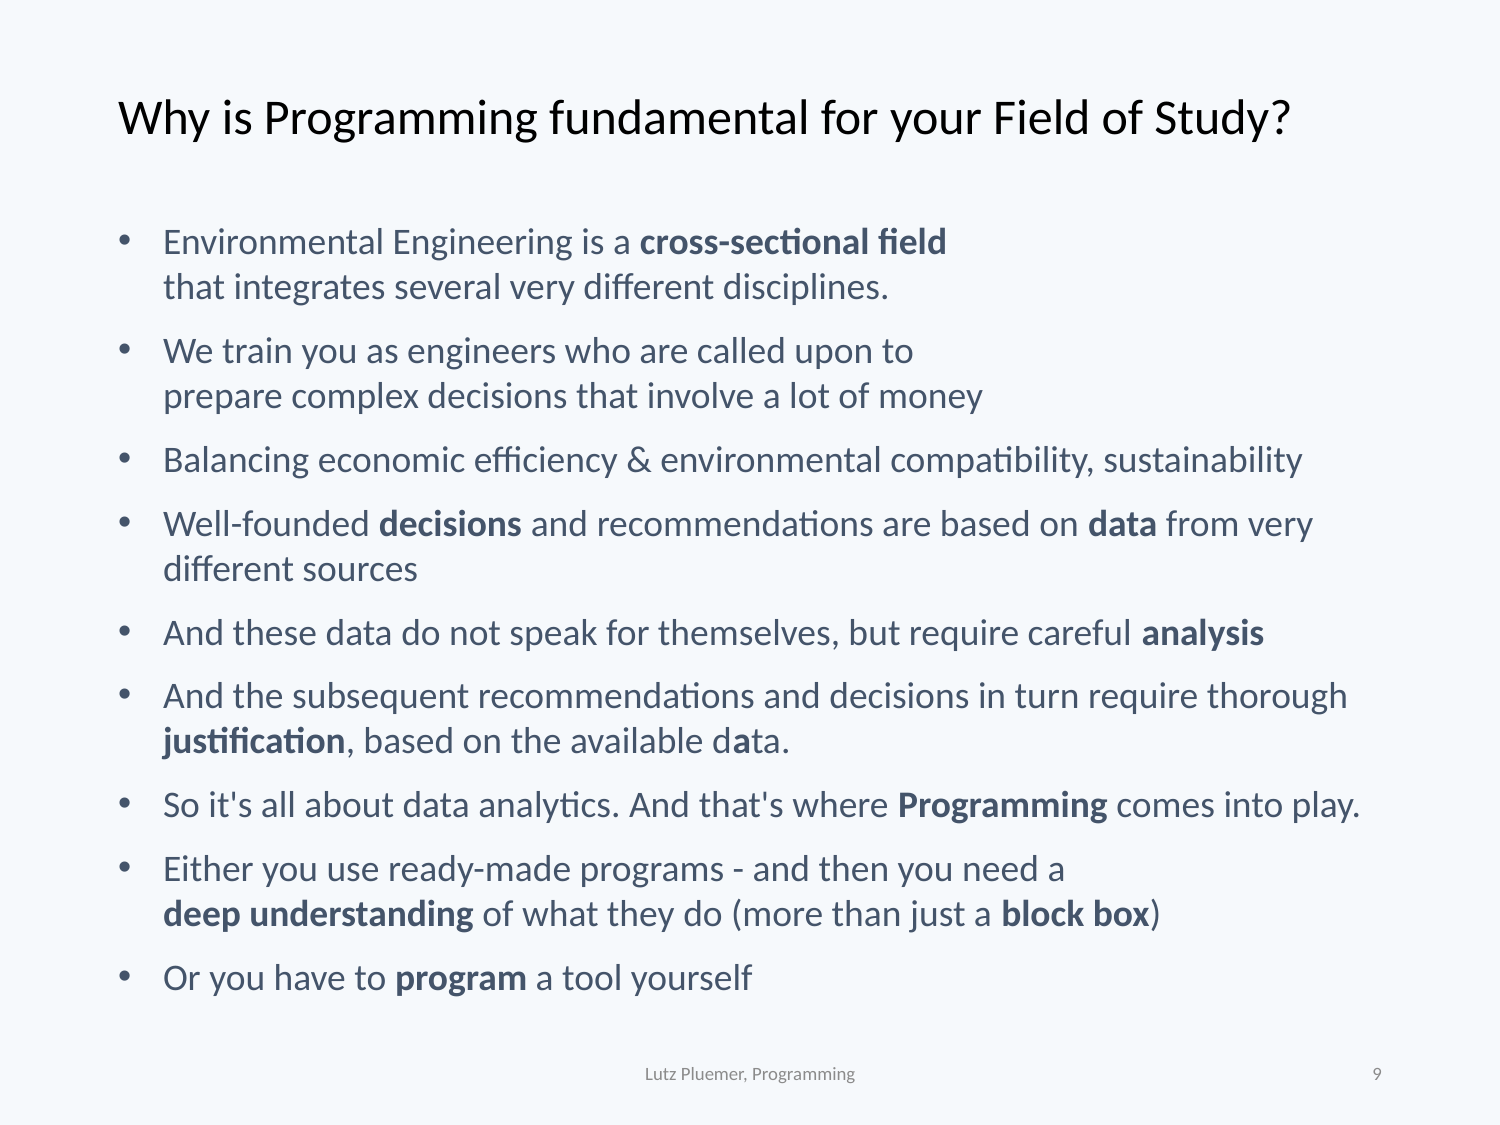

# Why is Programming fundamental for your Field of Study?
Environmental Engineering is a cross-sectional field
that integrates several very different disciplines.
We train you as engineers who are called upon to
prepare complex decisions that involve a lot of money
Balancing economic efficiency & environmental compatibility, sustainability
Well-founded decisions and recommendations are based on data from very different sources
And these data do not speak for themselves, but require careful analysis
And the subsequent recommendations and decisions in turn require thorough justification, based on the available data.
So it's all about data analytics. And that's where Programming comes into play.
Either you use ready-made programs - and then you need a
deep understanding of what they do (more than just a block box)
Or you have to program a tool yourself
Lutz Pluemer, Programming
9